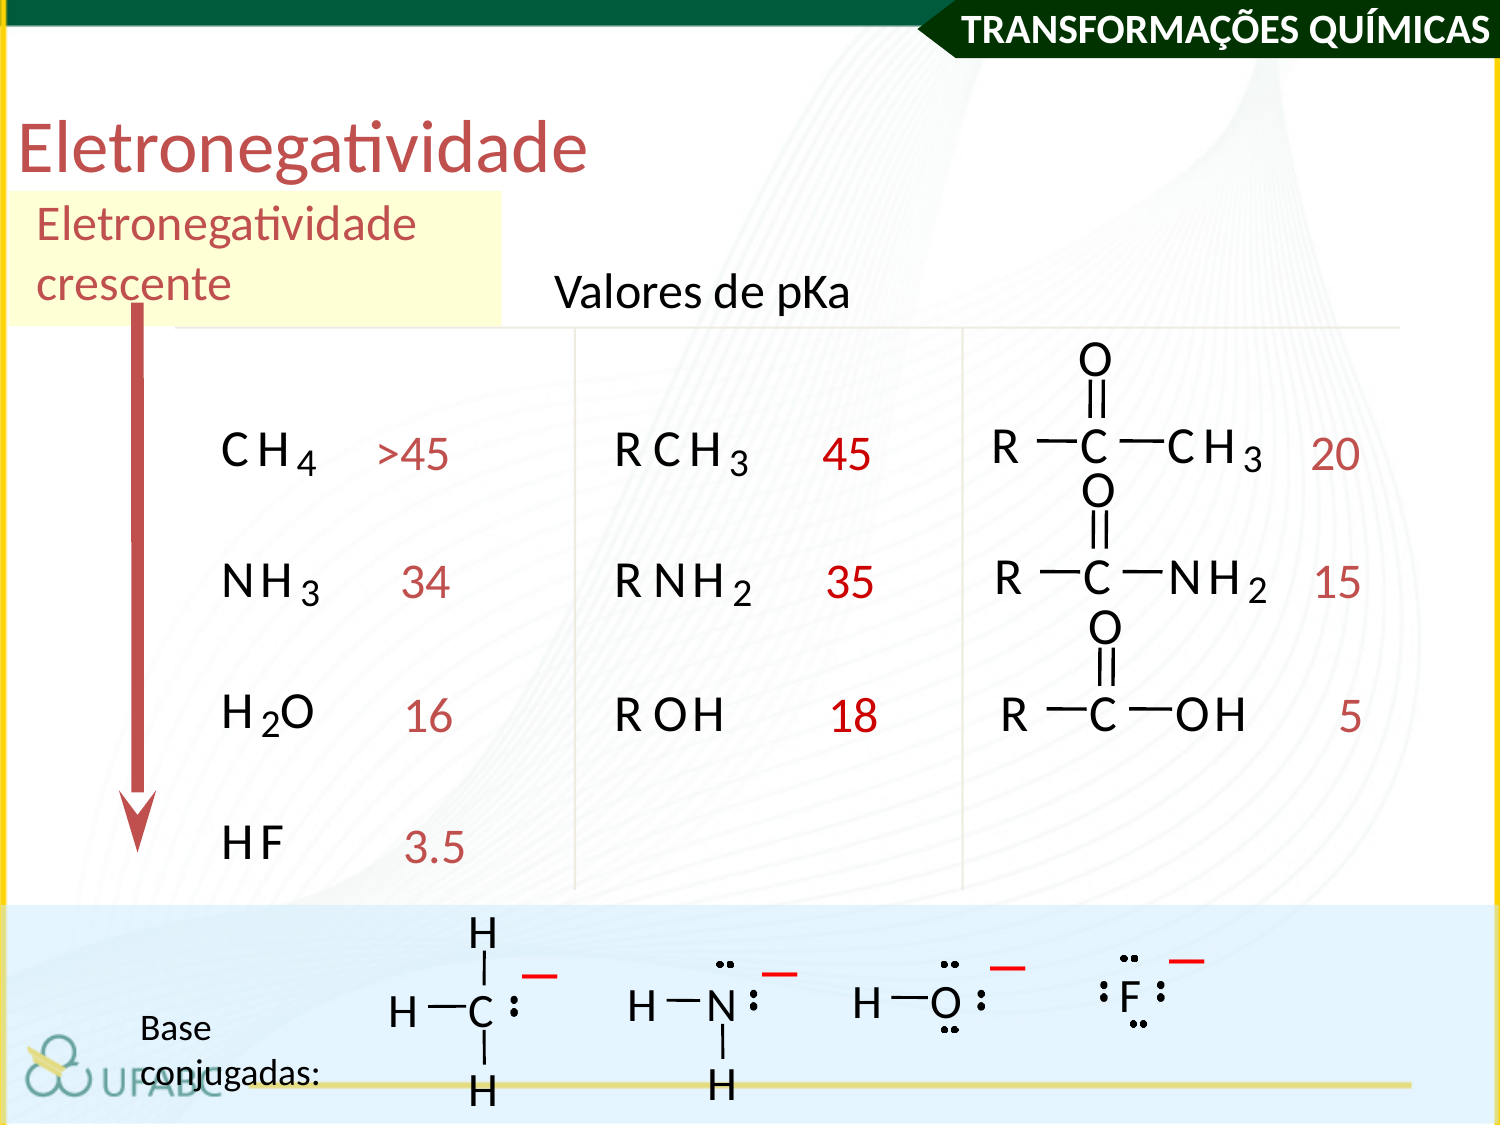

Eletronegatividade
Eletronegatividade
crescente

Valores de pKa

O

R
C
C
H
C
H
R
C
H
3
4
3

O

R
C
N
H
N
H
R
N
H
2
3
2

O

H
O
R
O
H
R
C
O
H
2

H
F

>45
  45
  20
34
35
15
16
18
  5
3.5

_
_
_
_
H

F
H
O
H
N
H
C

H
H

Base
conjugadas: